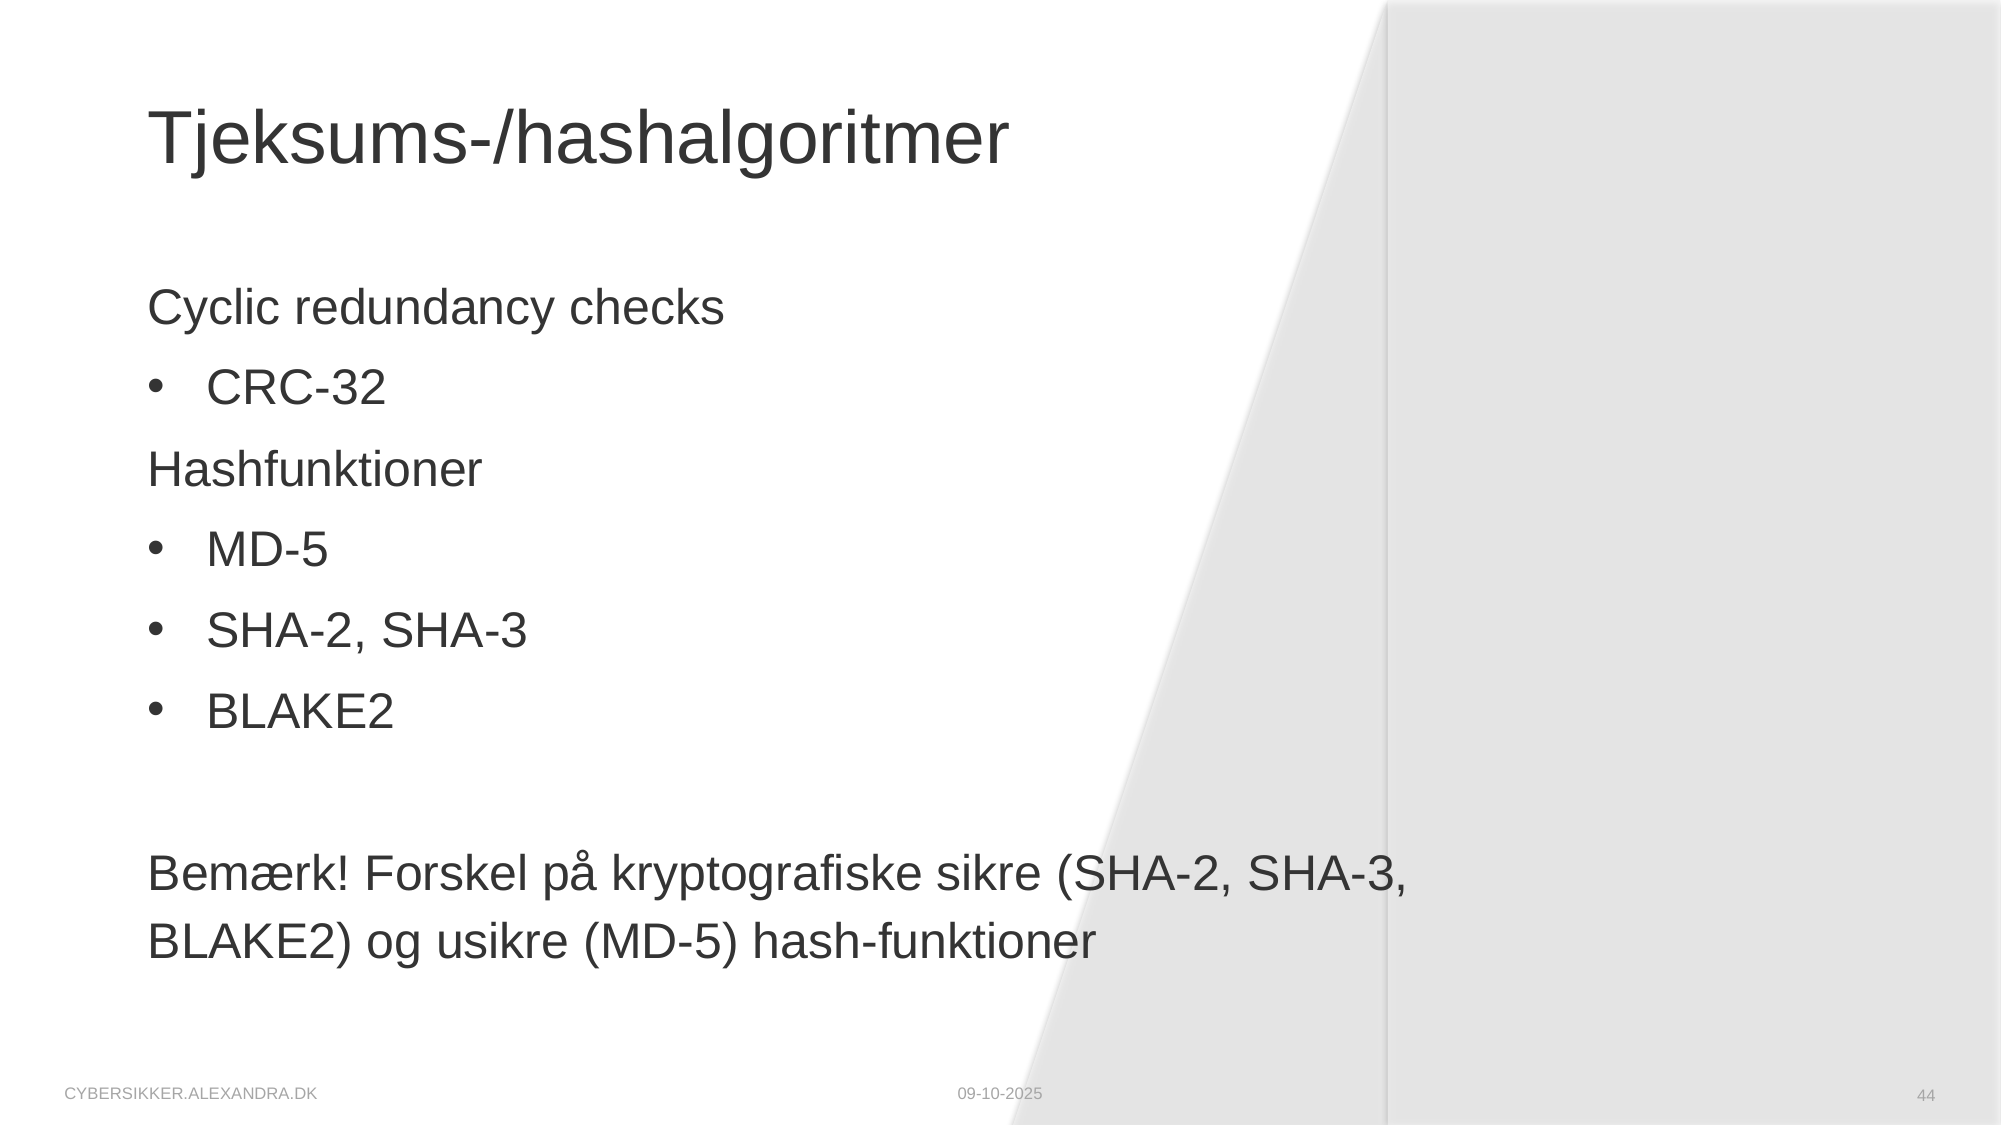

# Tjeksums-/hashalgoritmer
Cyclic redundancy checks
CRC-32
Hashfunktioner
MD-5
SHA-2, SHA-3
BLAKE2

Bemærk! Forskel på kryptografiske sikre (SHA-2, SHA-3, BLAKE2) og usikre (MD-5) hash-funktioner
cybersikker.alexandra.dk
09-10-2025
44